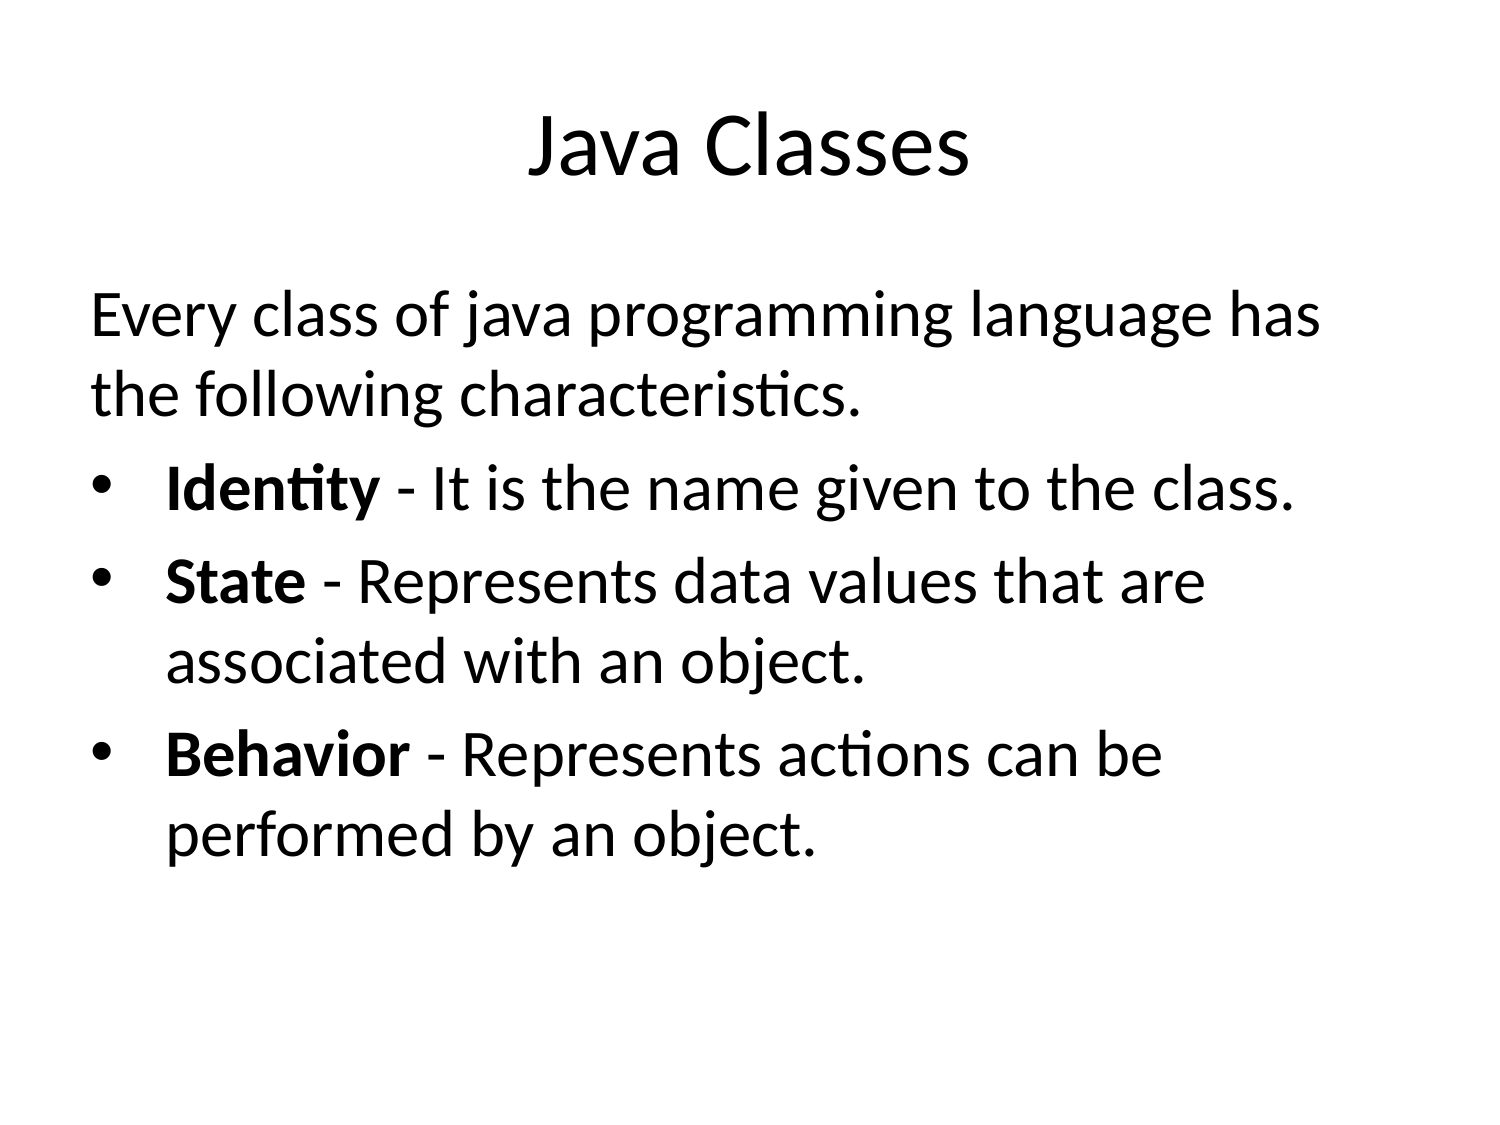

# Java Classes
Every class of java programming language has the following characteristics.
Identity - It is the name given to the class.
State - Represents data values that are associated with an object.
Behavior - Represents actions can be performed by an object.